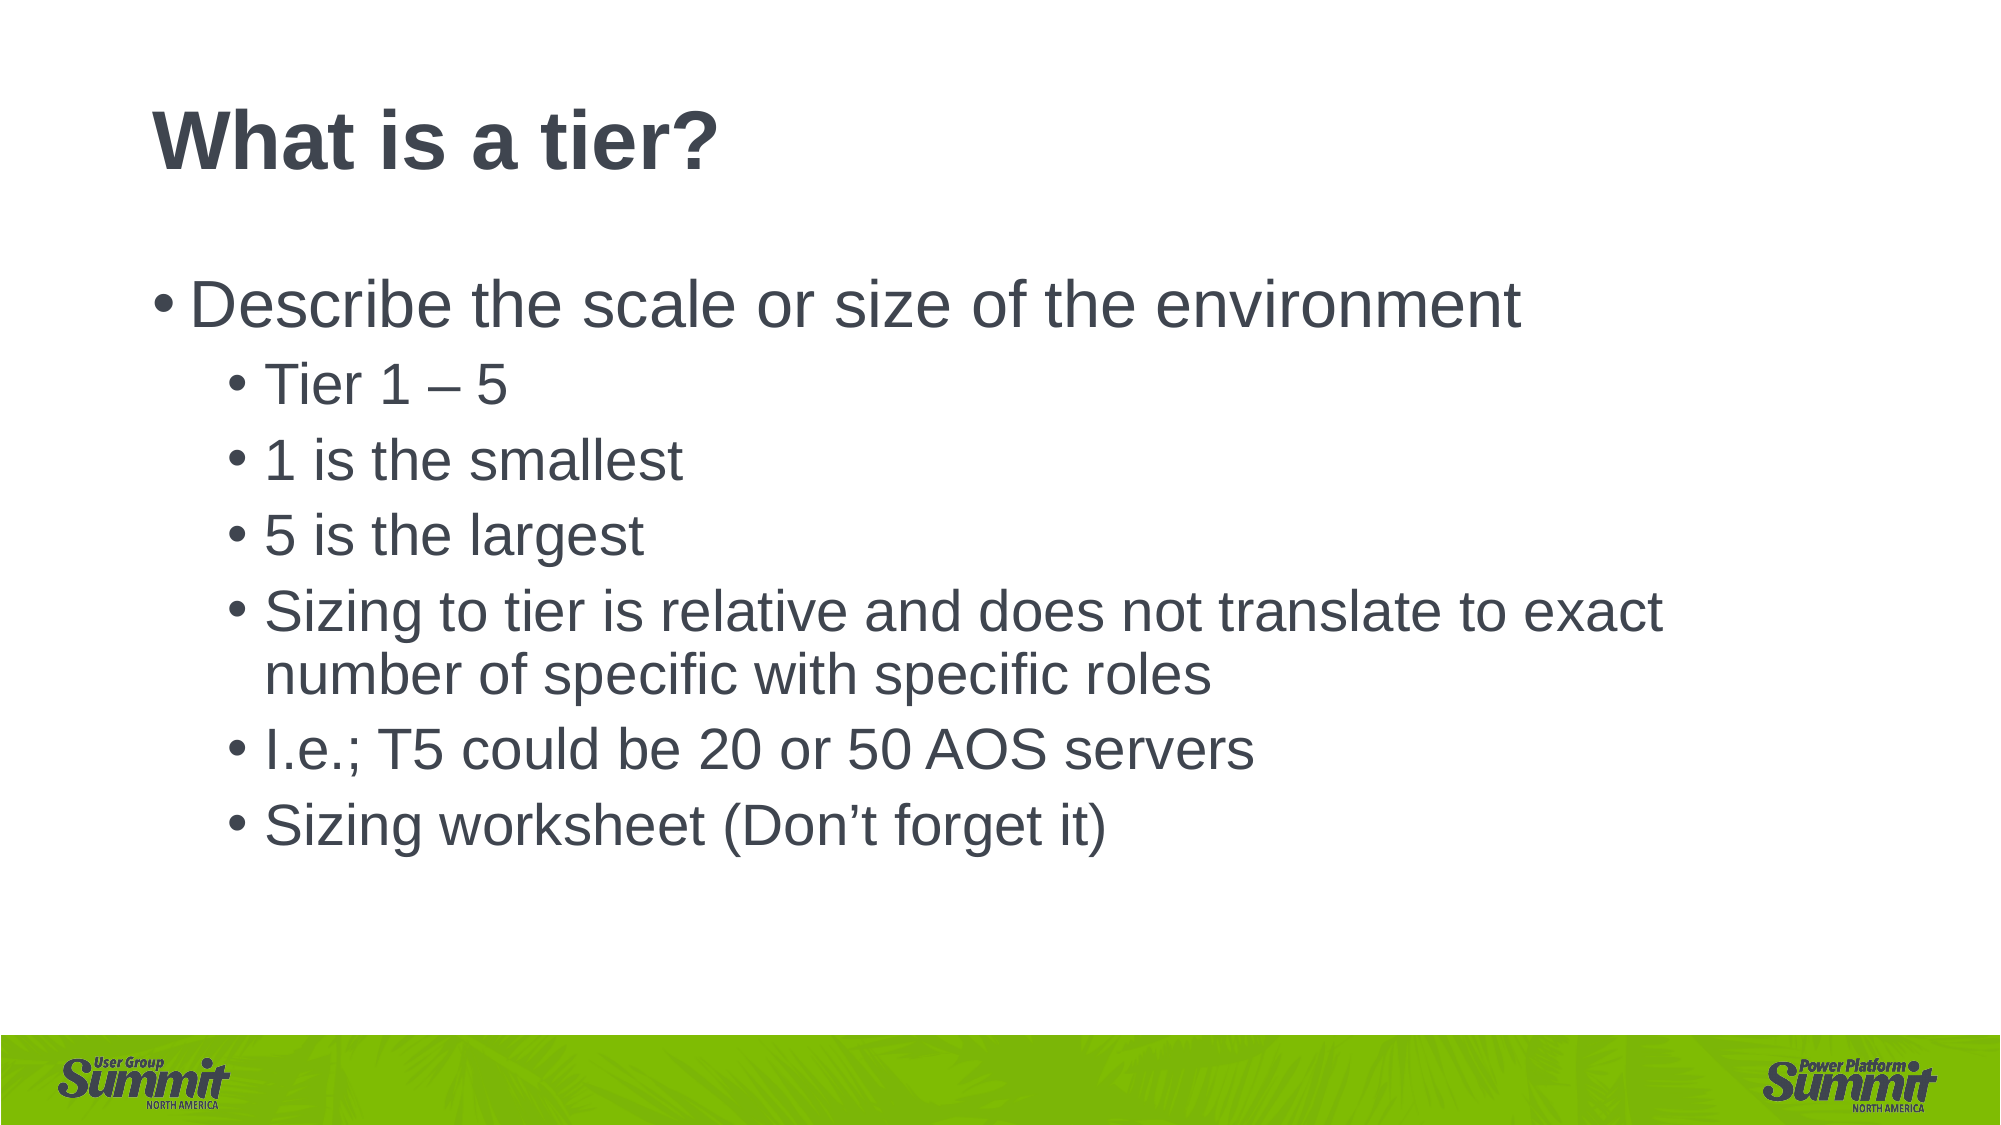

# What is a tier?
Describe the scale or size of the environment
Tier 1 – 5
1 is the smallest
5 is the largest
Sizing to tier is relative and does not translate to exact number of specific with specific roles
I.e.; T5 could be 20 or 50 AOS servers
Sizing worksheet (Don’t forget it)